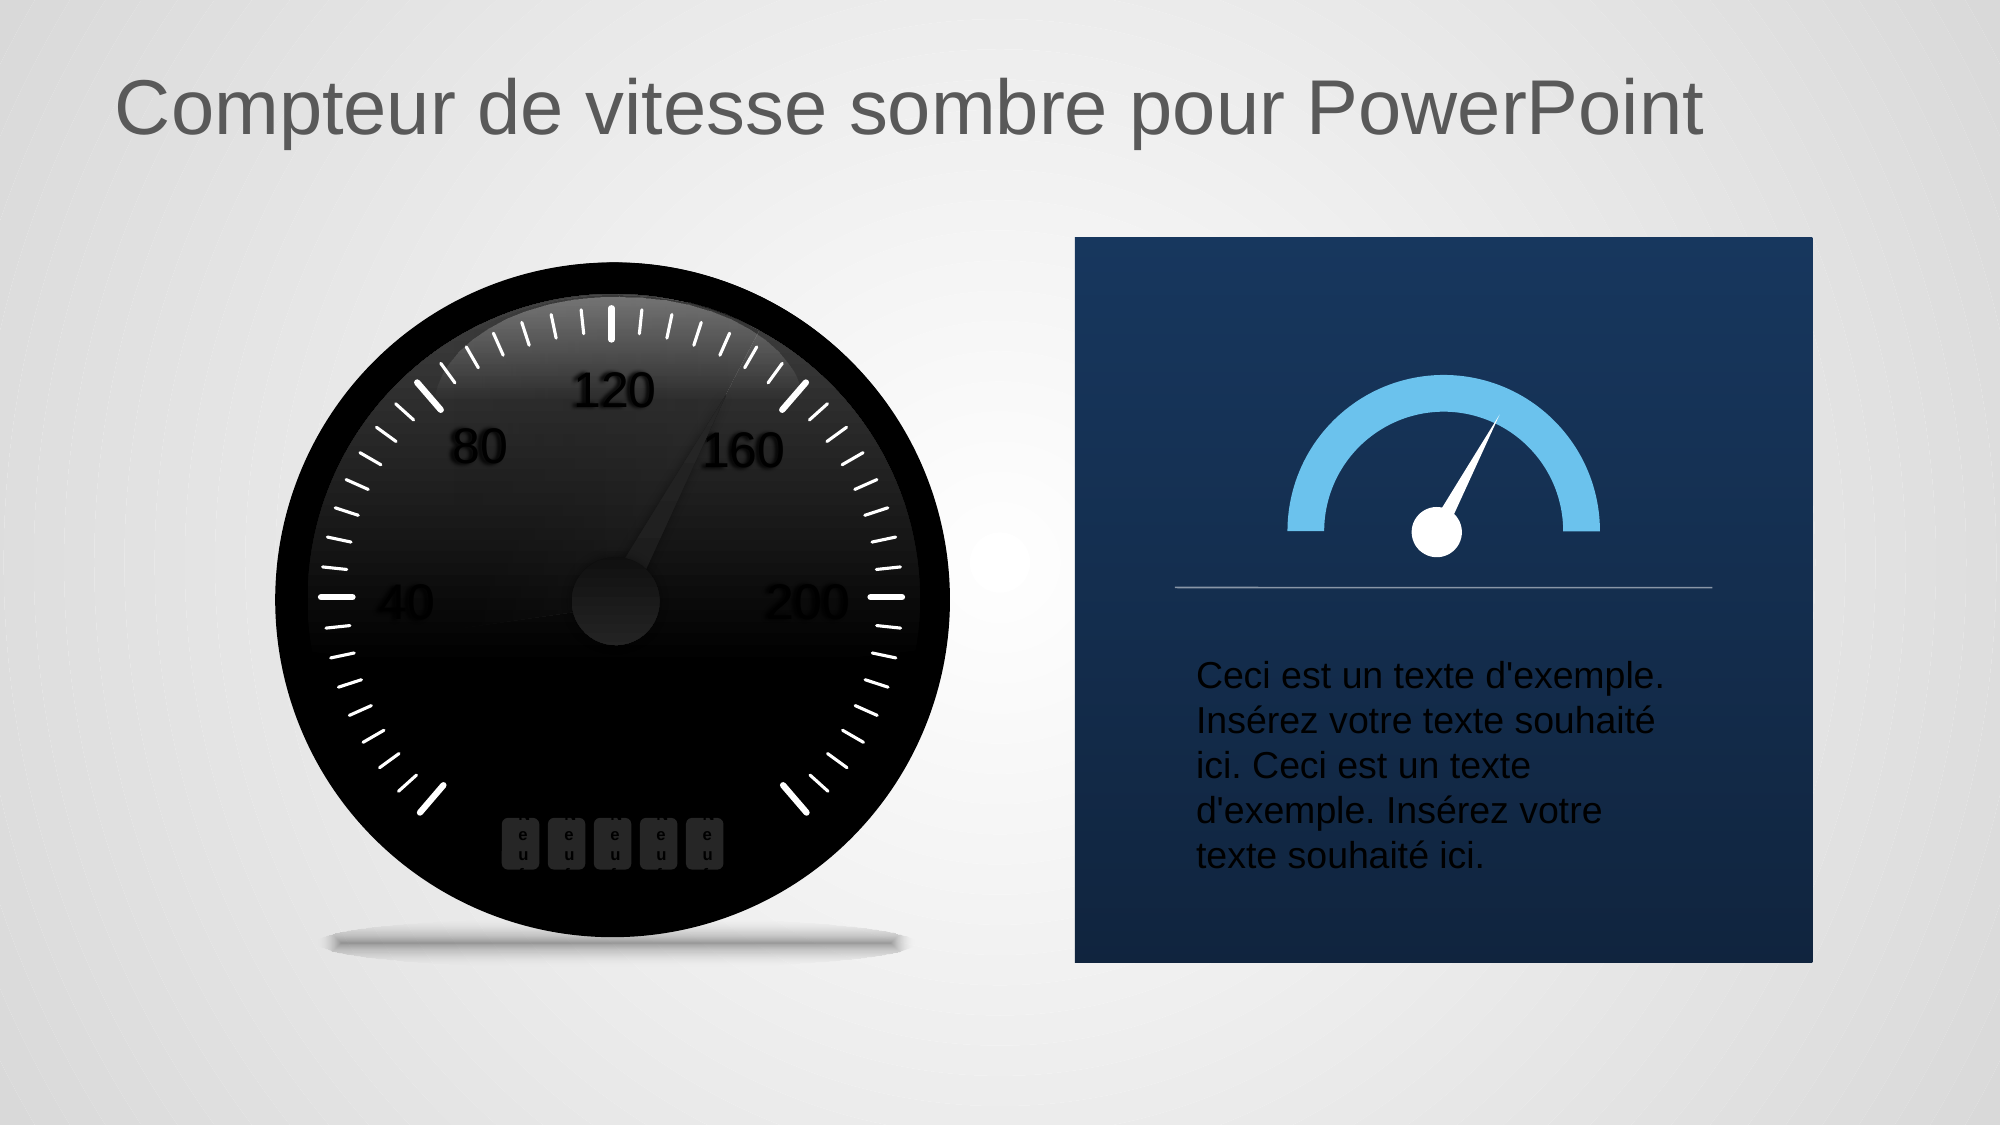

# Compteur de vitesse sombre pour PowerPoint

120
80
160
200
40
240
0
MPH
km/h
Neuf
Neuf
Neuf
Neuf
Neuf

Ceci est un texte d'exemple. Insérez votre texte souhaité ici. Ceci est un texte d'exemple. Insérez votre texte souhaité ici.